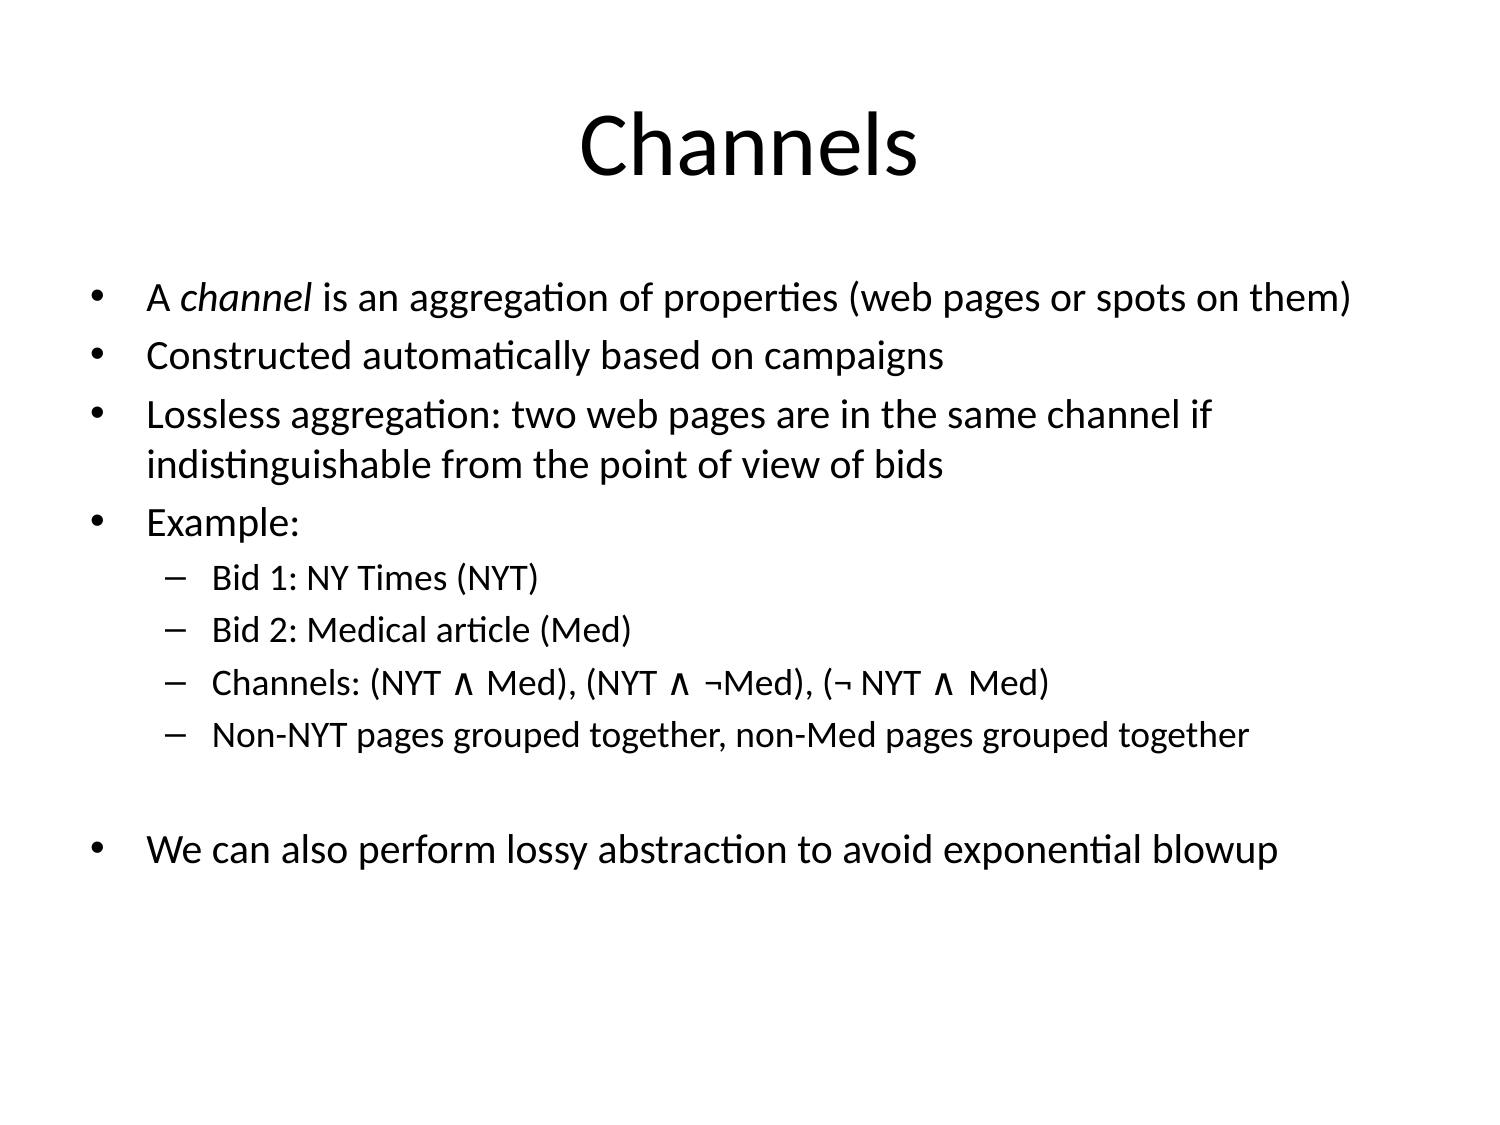

# Channels
A channel is an aggregation of properties (web pages or spots on them)
Constructed automatically based on campaigns
Lossless aggregation: two web pages are in the same channel if indistinguishable from the point of view of bids
Example:
Bid 1: NY Times (NYT)
Bid 2: Medical article (Med)
Channels: (NYT ∧ Med), (NYT ∧ ¬Med), (¬ NYT ∧ Med)
Non-NYT pages grouped together, non-Med pages grouped together

We can also perform lossy abstraction to avoid exponential blowup